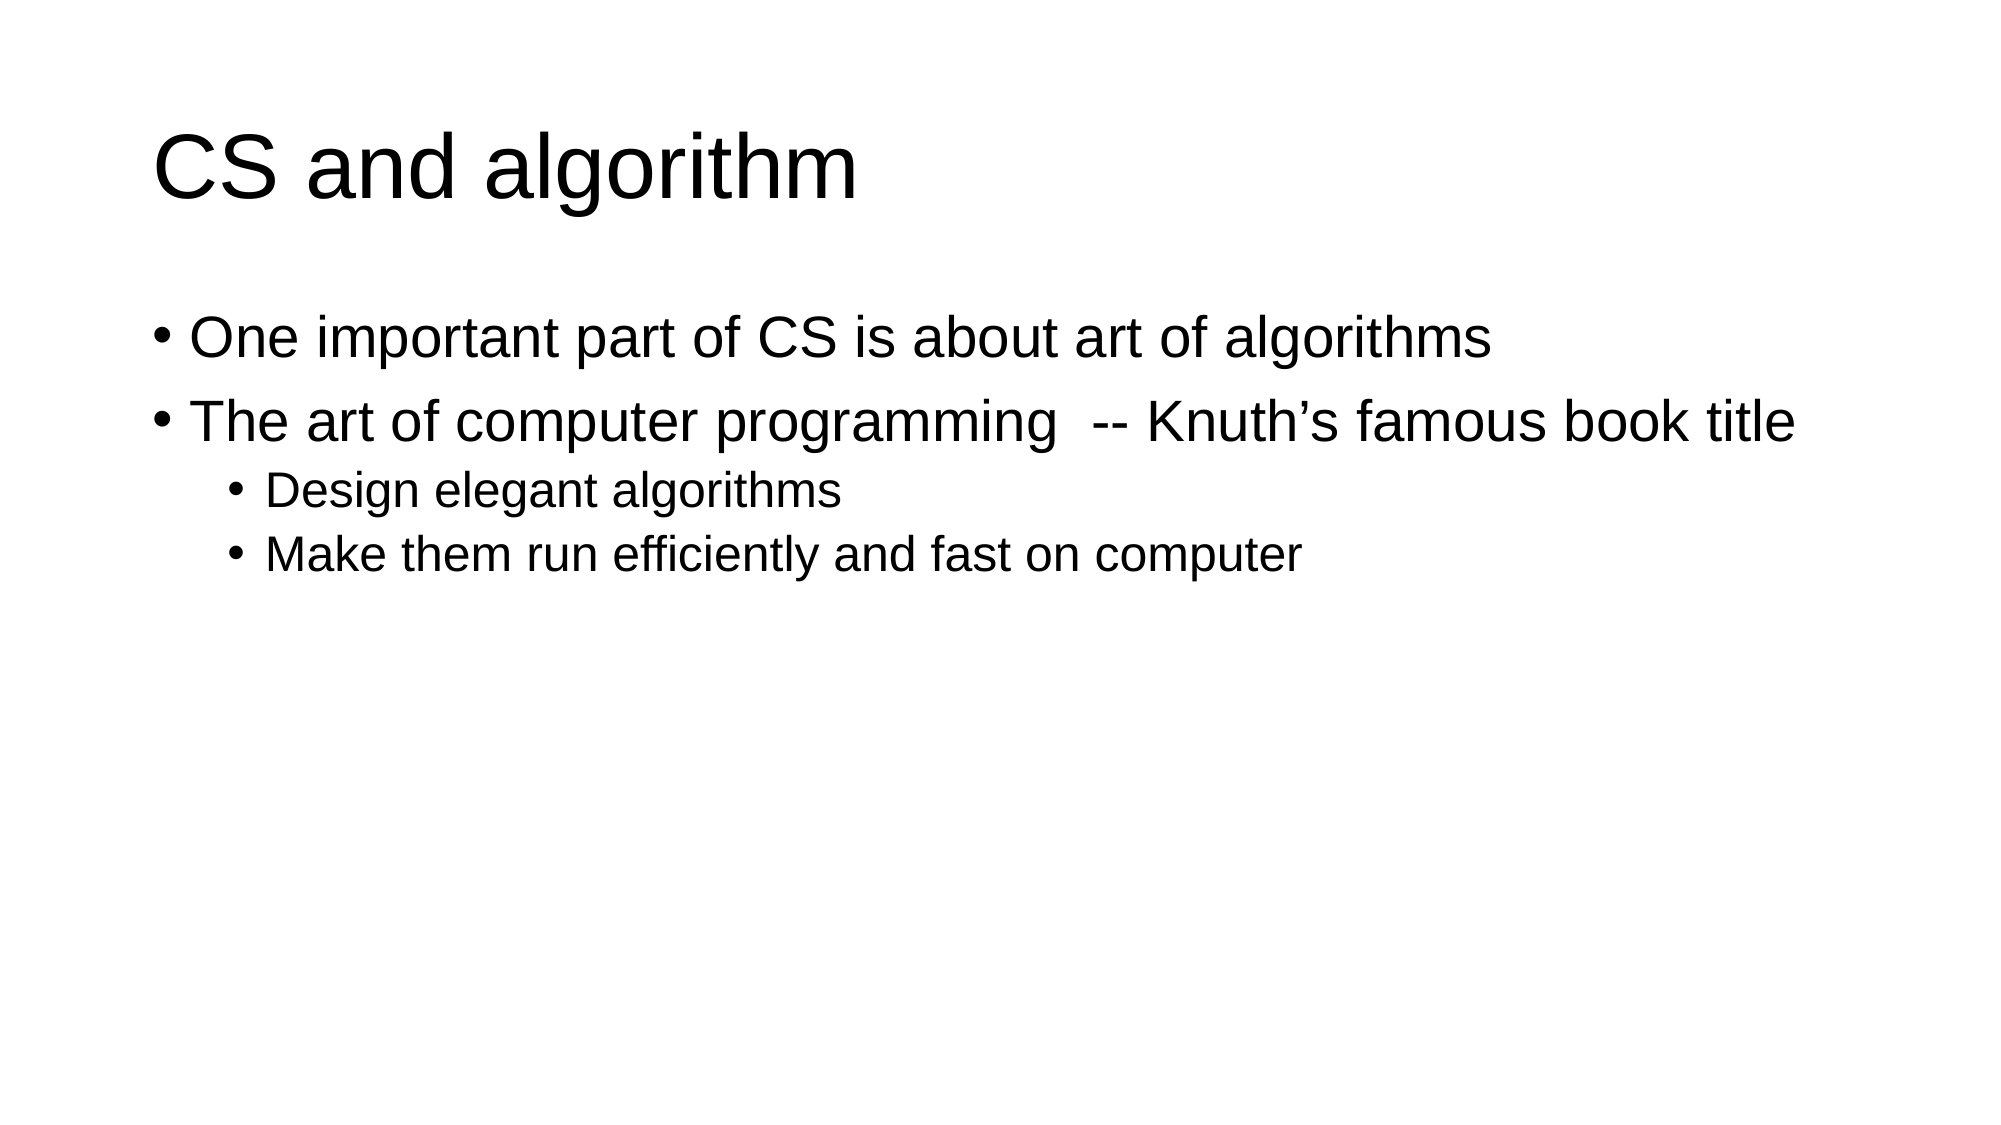

# CS and algorithm
One important part of CS is about art of algorithms
The art of computer programming  -- Knuth’s famous book title
Design elegant algorithms
Make them run efficiently and fast on computer